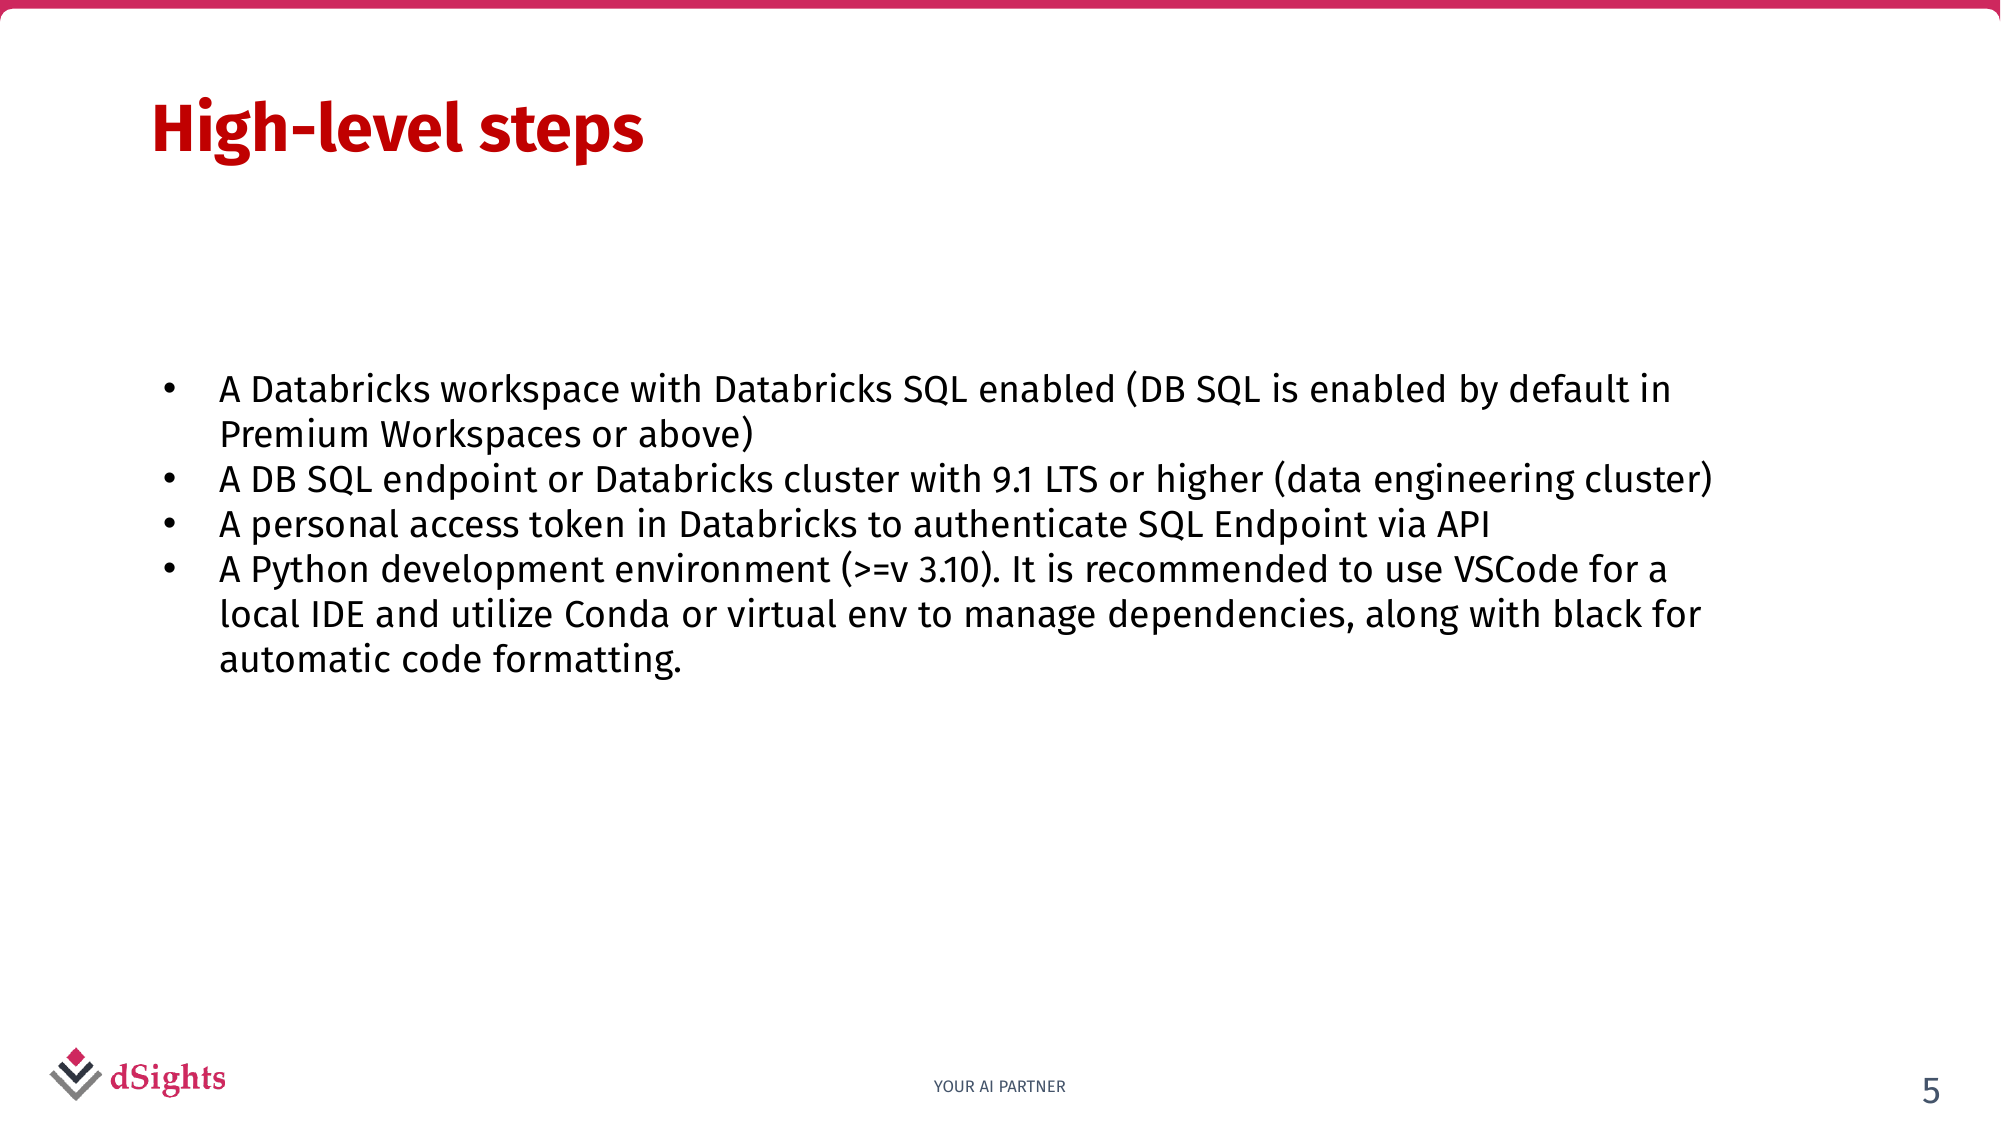

High-level steps
A Databricks workspace with Databricks SQL enabled (DB SQL is enabled by default in Premium Workspaces or above)
A DB SQL endpoint or Databricks cluster with 9.1 LTS or higher (data engineering cluster)
A personal access token in Databricks to authenticate SQL Endpoint via API
A Python development environment (>=v 3.10). It is recommended to use VSCode for a local IDE and utilize Conda or virtual env to manage dependencies, along with black for automatic code formatting.
5